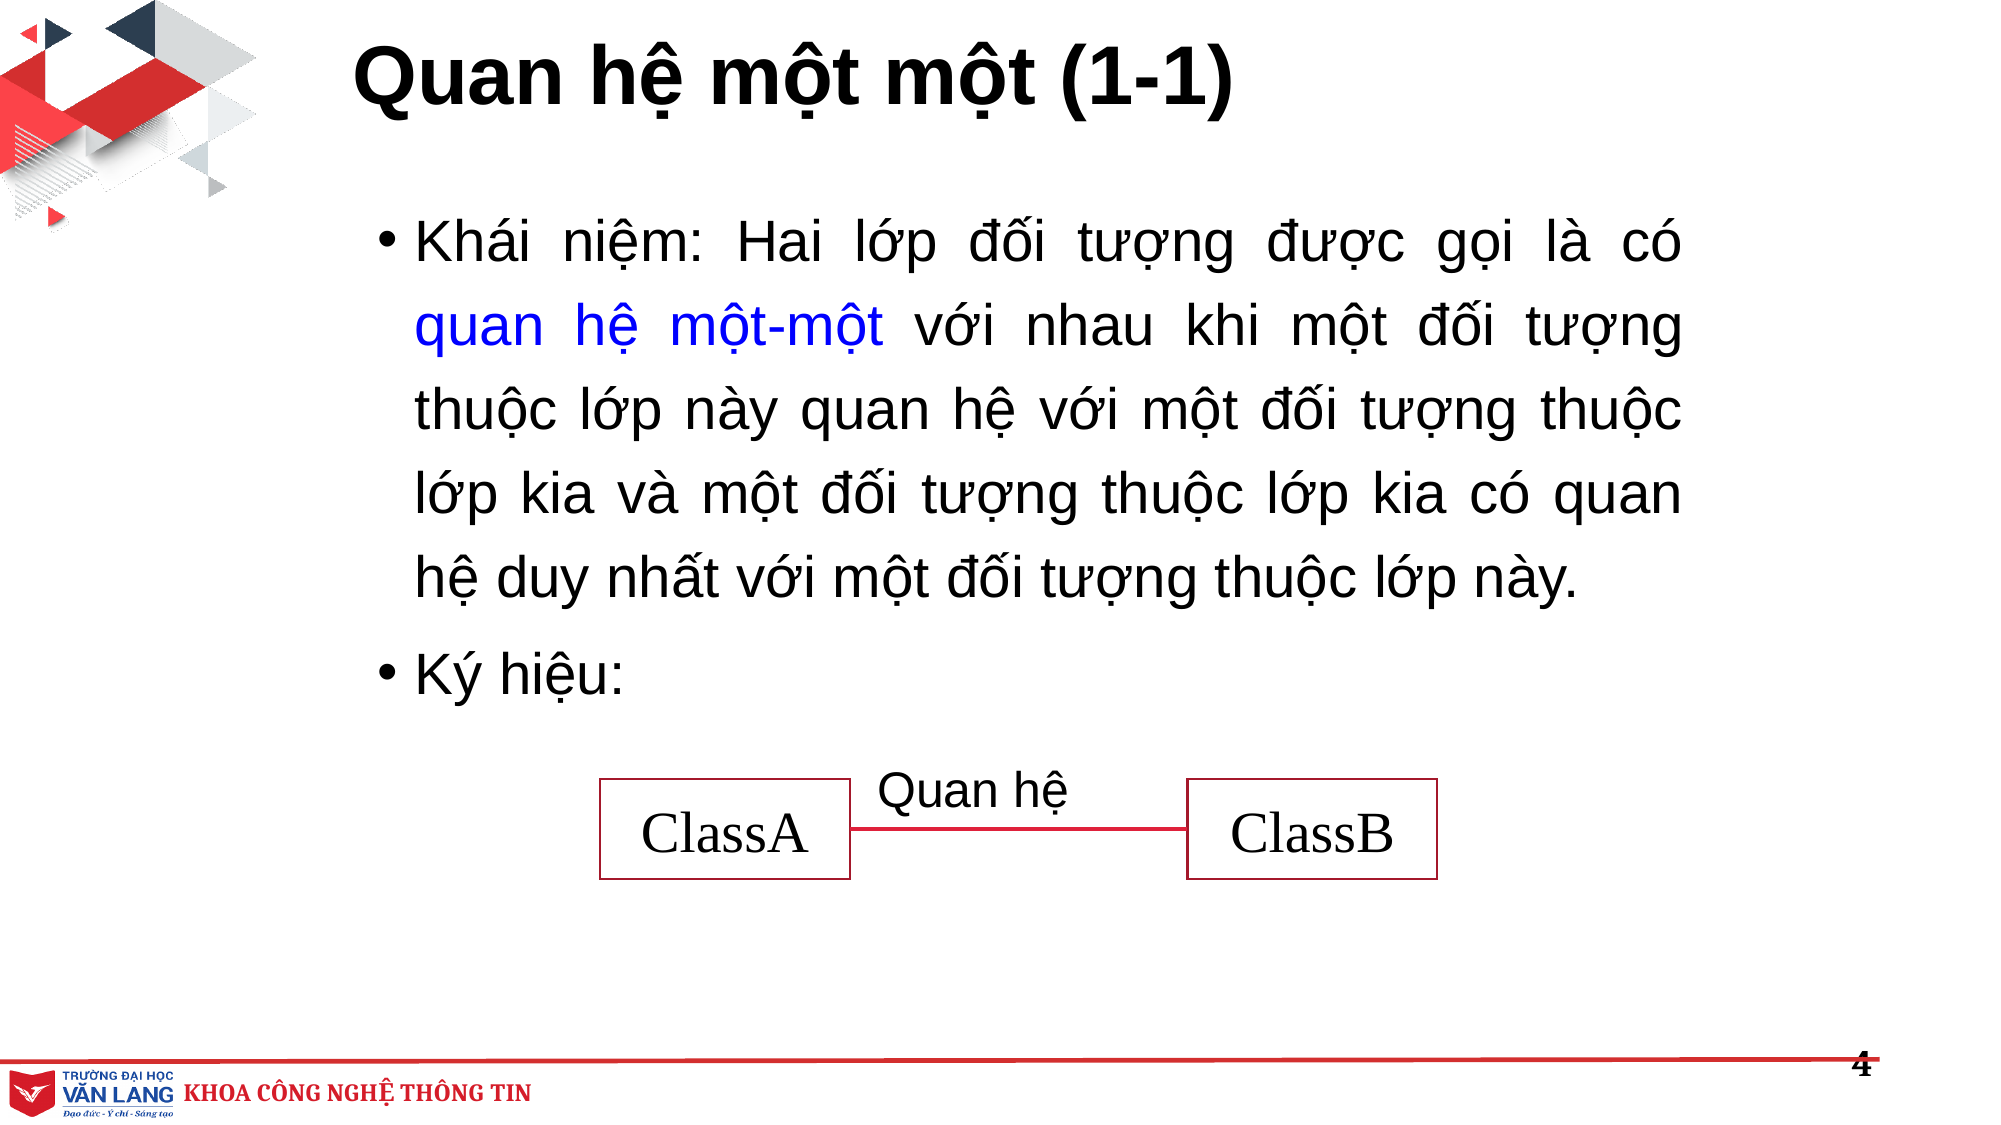

# Quan hệ một một (1-1)
Khái niệm: Hai lớp đối tượng được gọi là có quan hệ một-một với nhau khi một đối tượng thuộc lớp này quan hệ với một đối tượng thuộc lớp kia và một đối tượng thuộc lớp kia có quan hệ duy nhất với một đối tượng thuộc lớp này.
Ký hiệu:
Quan hệ
ClassA
ClassB